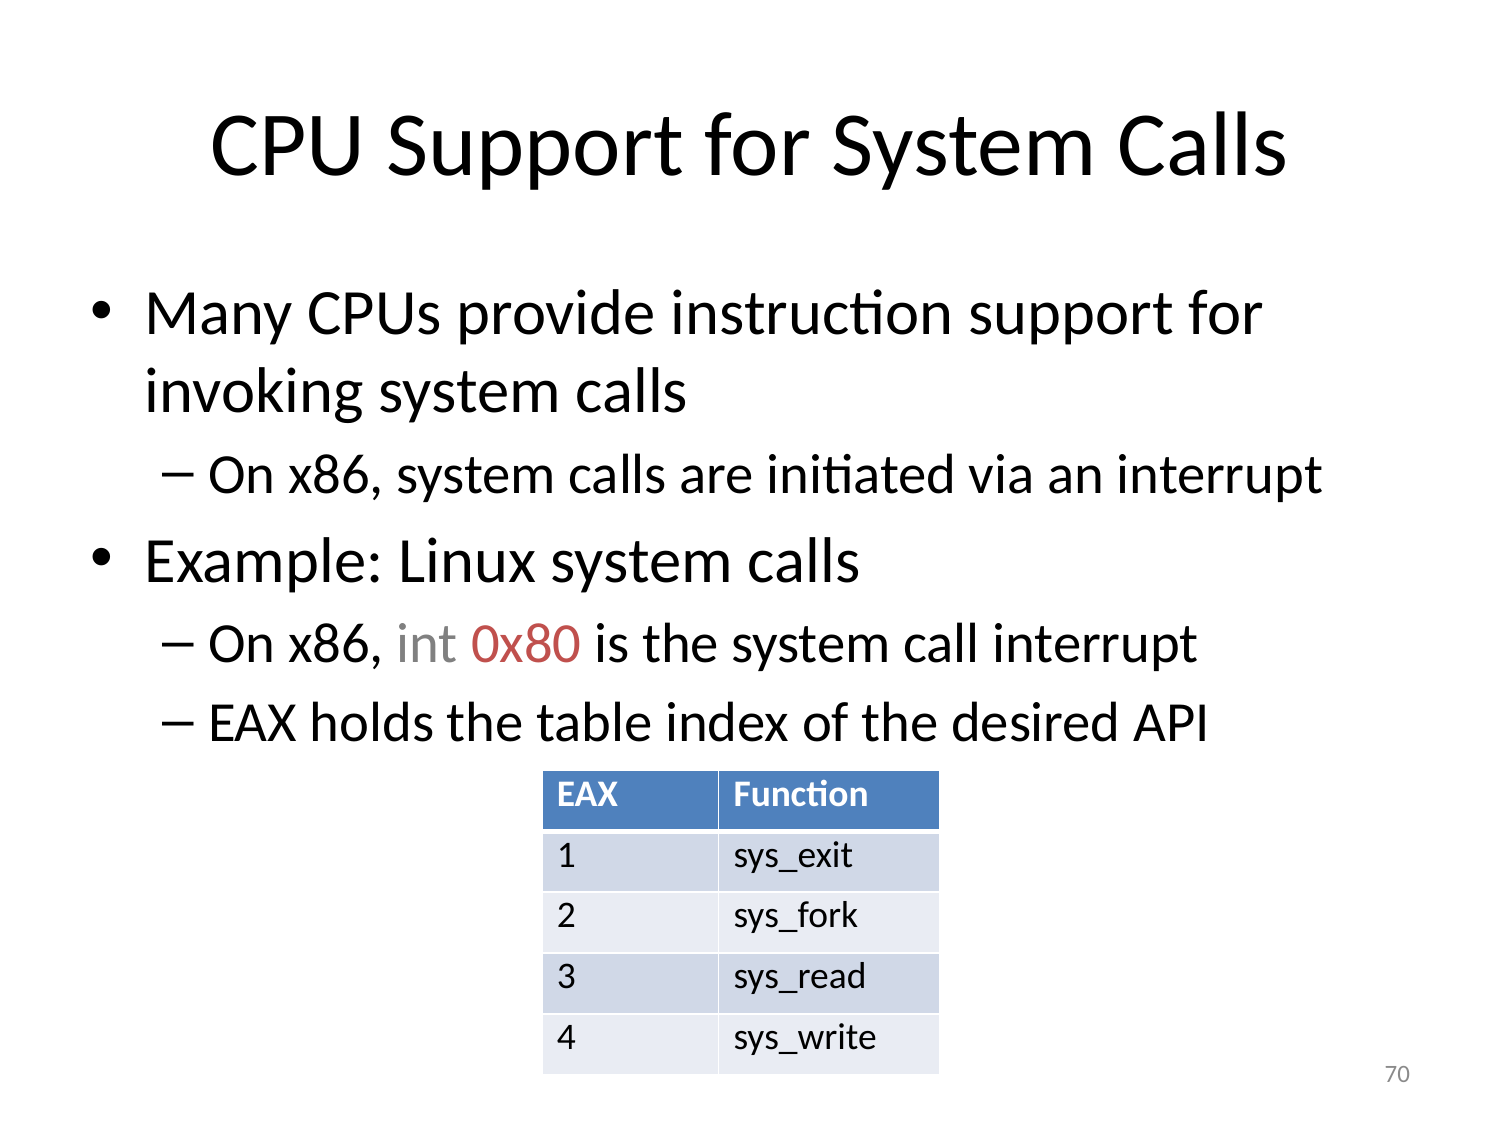

# CPU Support for System Calls
Many CPUs provide instruction support for invoking system calls
On x86, system calls are initiated via an interrupt
Example: Linux system calls
On x86, int 0x80 is the system call interrupt
EAX holds the table index of the desired API

| EAX | Function |
| --- | --- |
| 1 | sys\_exit |
| 2 | sys\_fork |
| 3 | sys\_read |
| 4 | sys\_write |
70